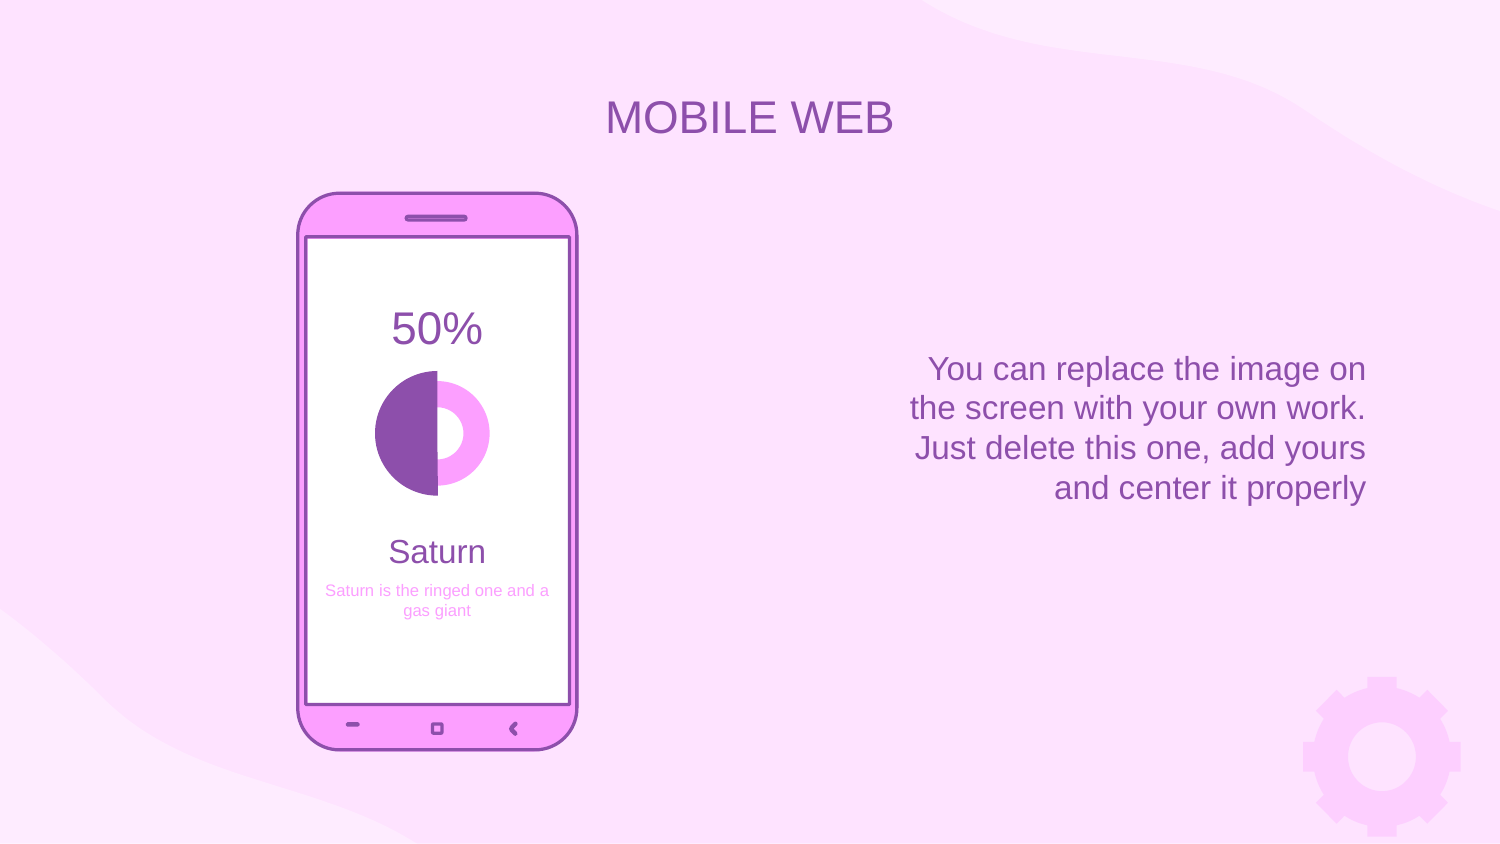

# MOBILE WEB

50%

Saturn
Saturn is the ringed one and a gas giant
You can replace the image on the screen with your own work. Just delete this one, add yours and center it properly